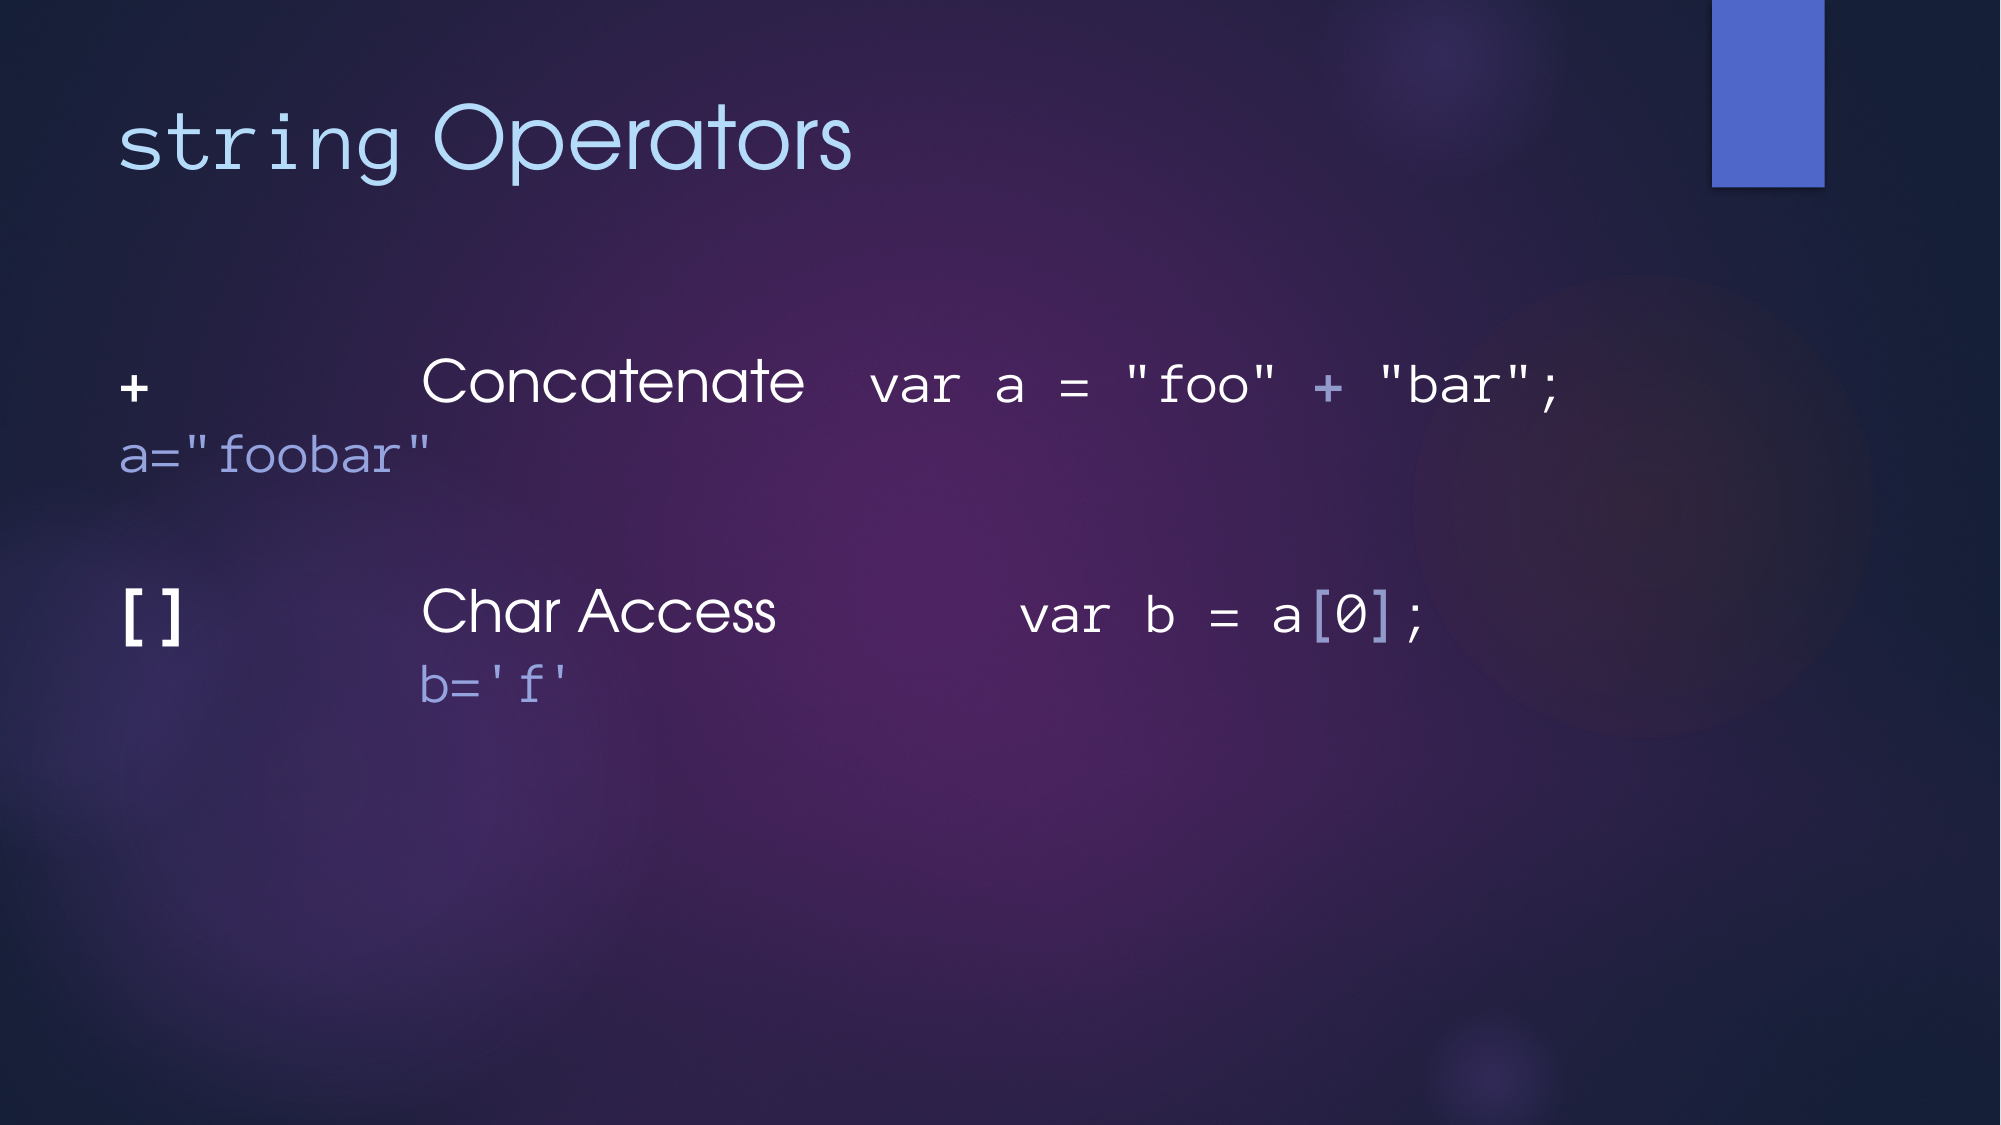

# string Operators

+		Concatenate	var a = "foo" + "bar";		a="foobar"
[ ]		Char Access		var b = a[0];						b='f'